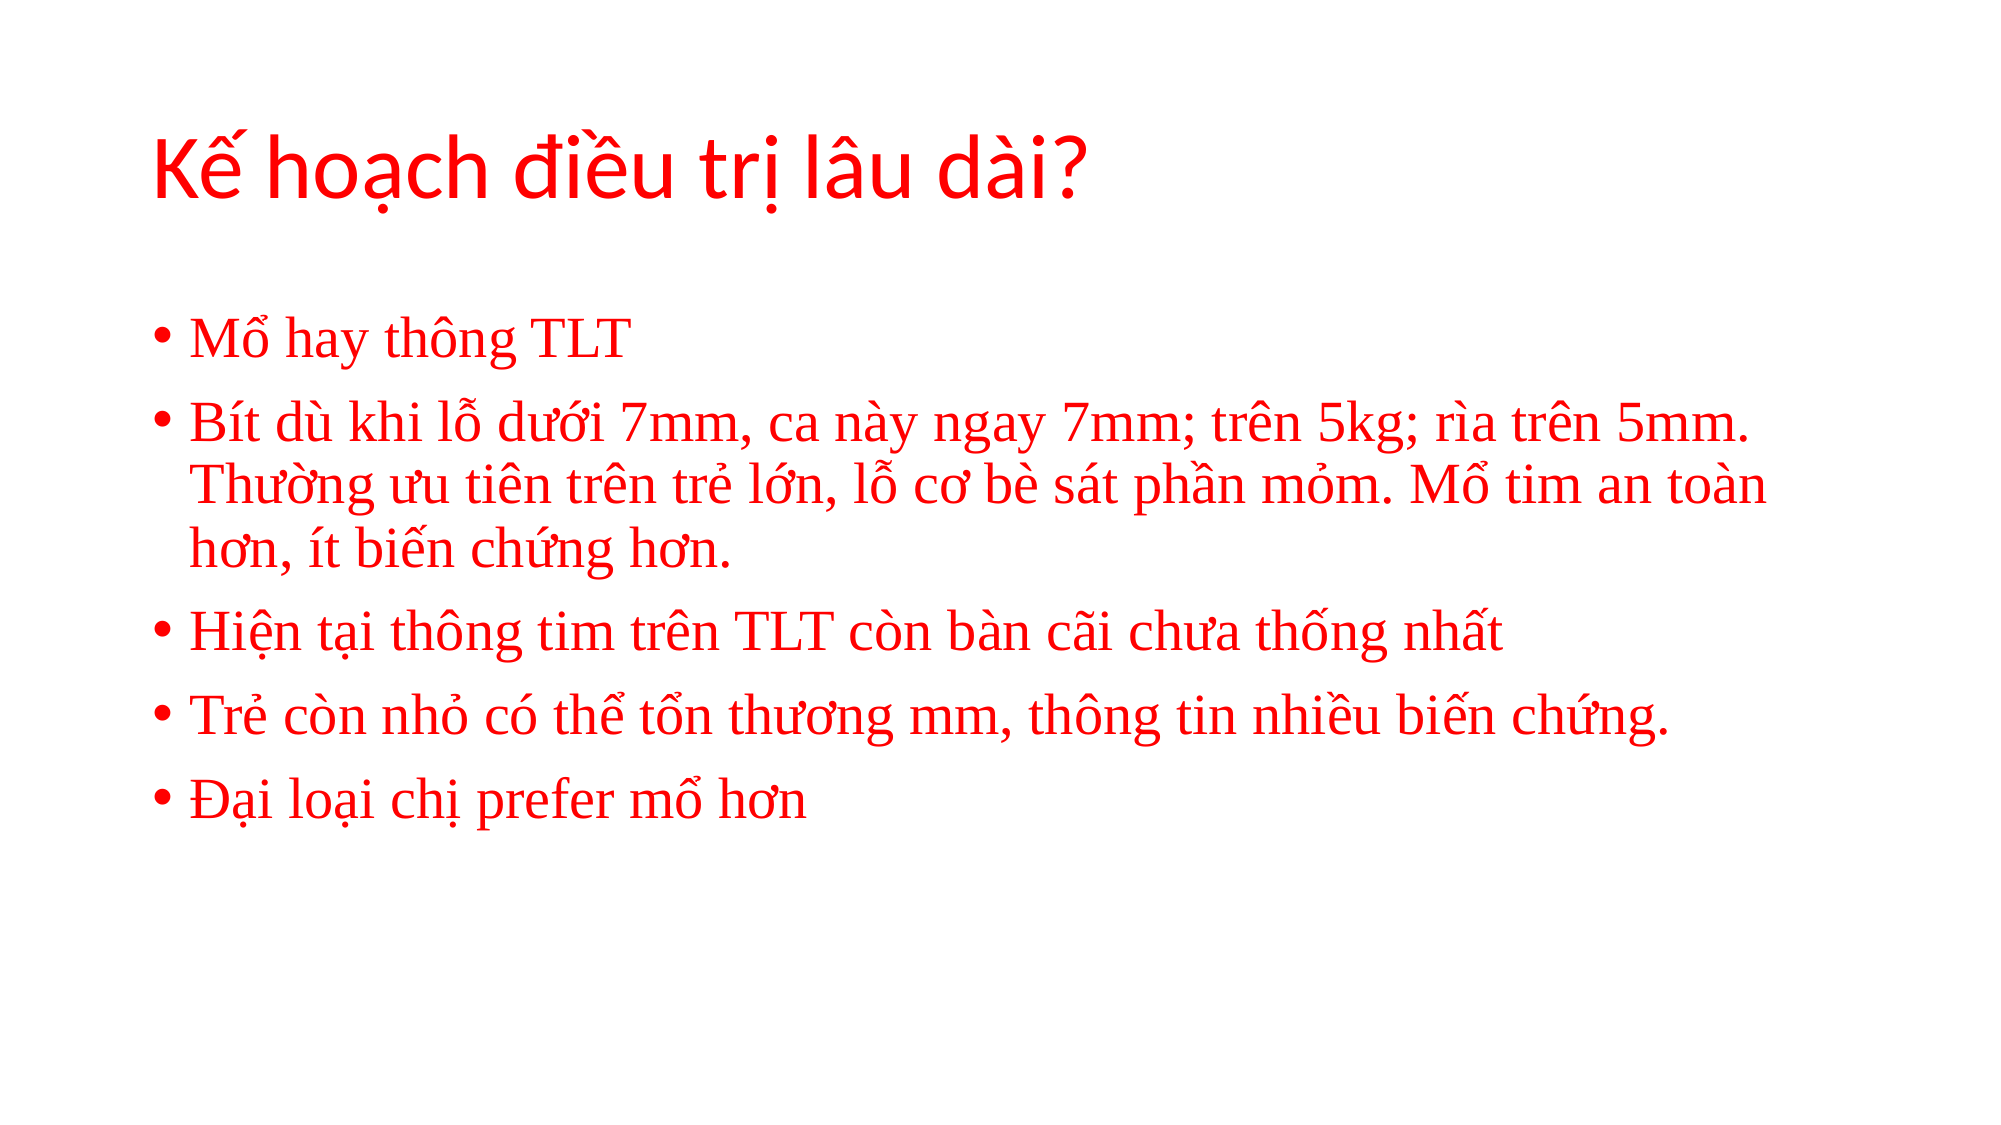

# Kế hoạch điều trị lâu dài?
Mổ hay thông TLT
Bít dù khi lỗ dưới 7mm, ca này ngay 7mm; trên 5kg; rìa trên 5mm. Thường ưu tiên trên trẻ lớn, lỗ cơ bè sát phần mỏm. Mổ tim an toàn hơn, ít biến chứng hơn.
Hiện tại thông tim trên TLT còn bàn cãi chưa thống nhất
Trẻ còn nhỏ có thể tổn thương mm, thông tin nhiều biến chứng.
Đại loại chị prefer mổ hơn